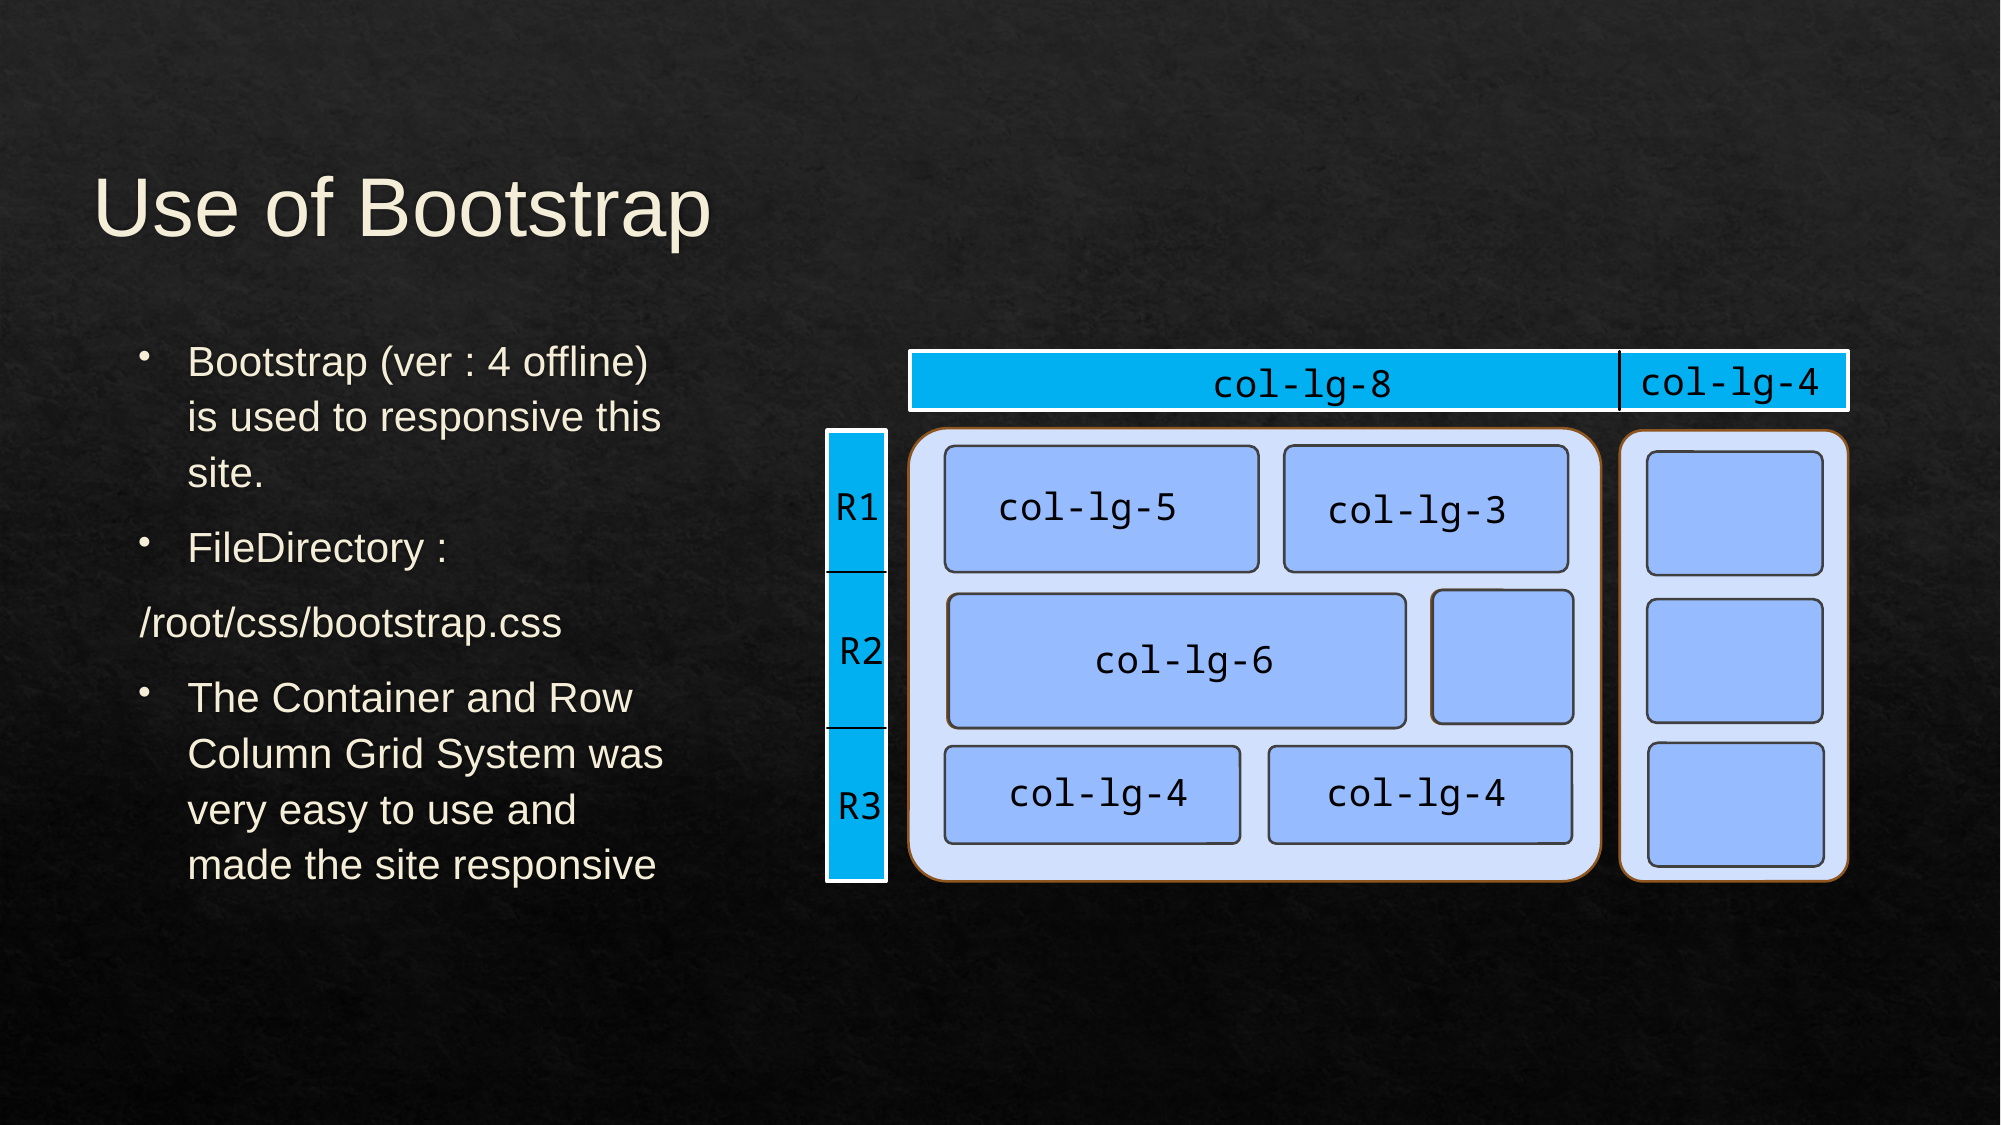

# Use of Bootstrap
Bootstrap (ver : 4 offline) is used to responsive this site.
FileDirectory :
	/root/css/bootstrap.css
The Container and Row Column Grid System was very easy to use and made the site responsive
col-lg-4

col-lg-8

R1
col-lg-5
col-lg-3

R2

col-2
col-lg-6
col-lg-6

col-lg-4
col-lg-4
R3